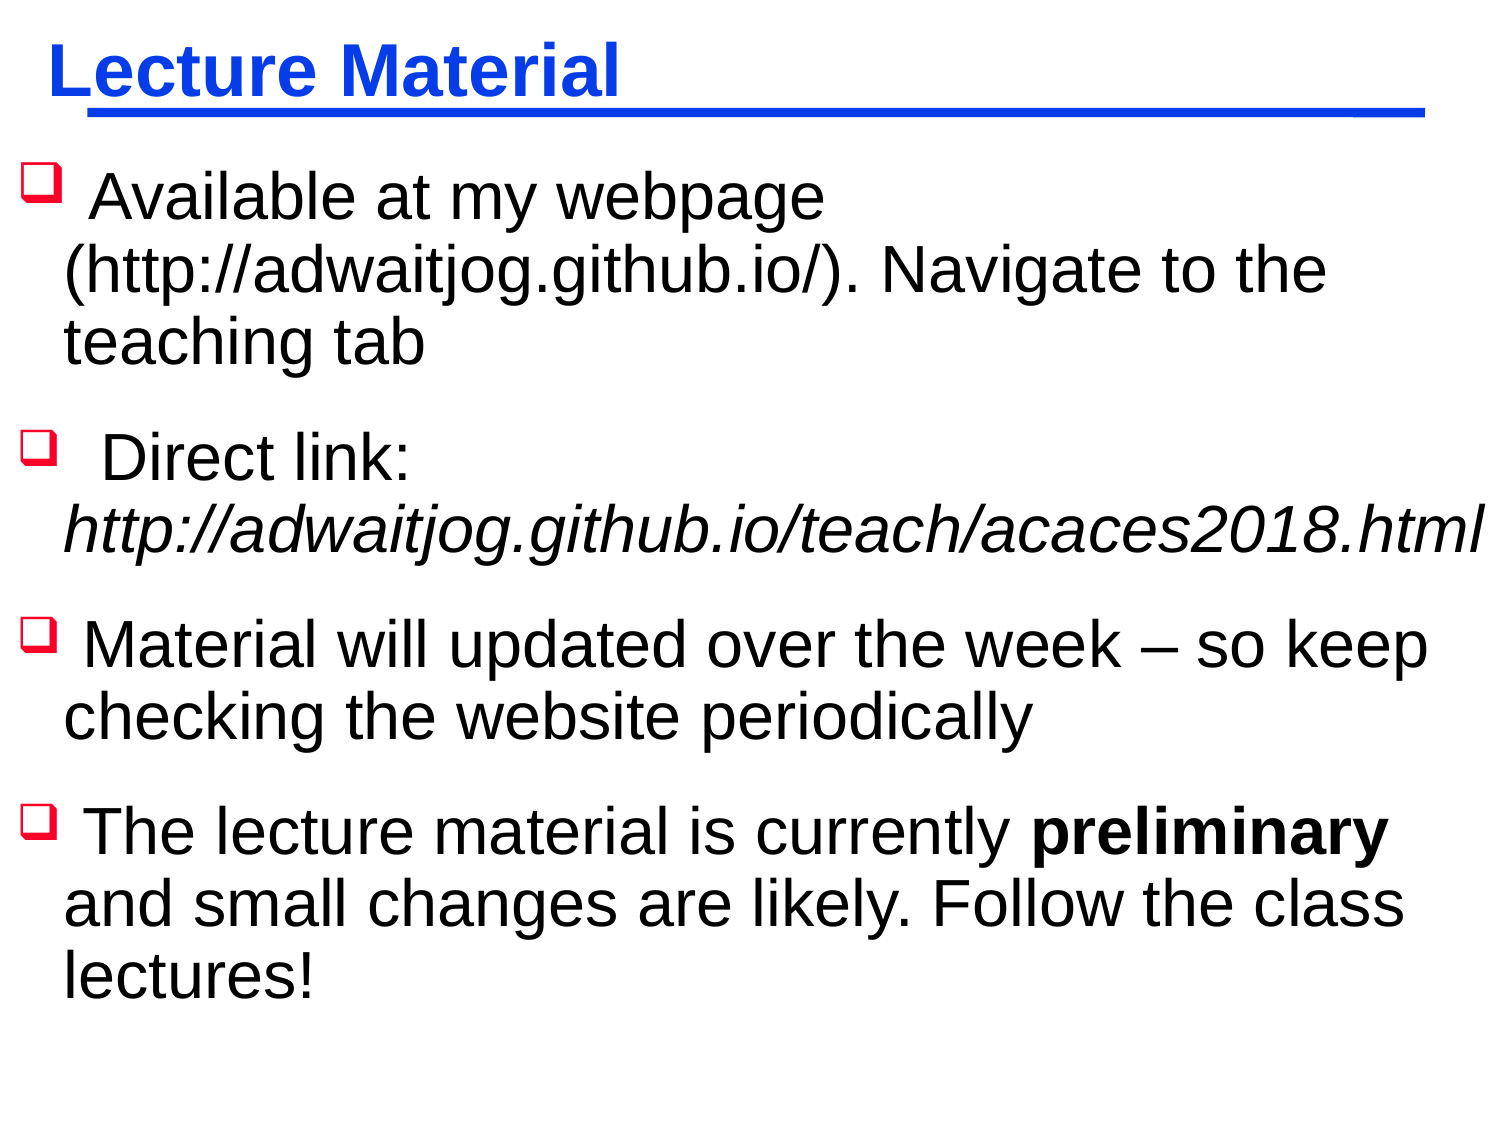

# Lecture Material
 Available at my webpage (http://adwaitjog.github.io/). Navigate to the teaching tab
  Direct link: http://adwaitjog.github.io/teach/acaces2018.html
 Material will updated over the week – so keep checking the website periodically
 The lecture material is currently preliminary and small changes are likely. Follow the class lectures!